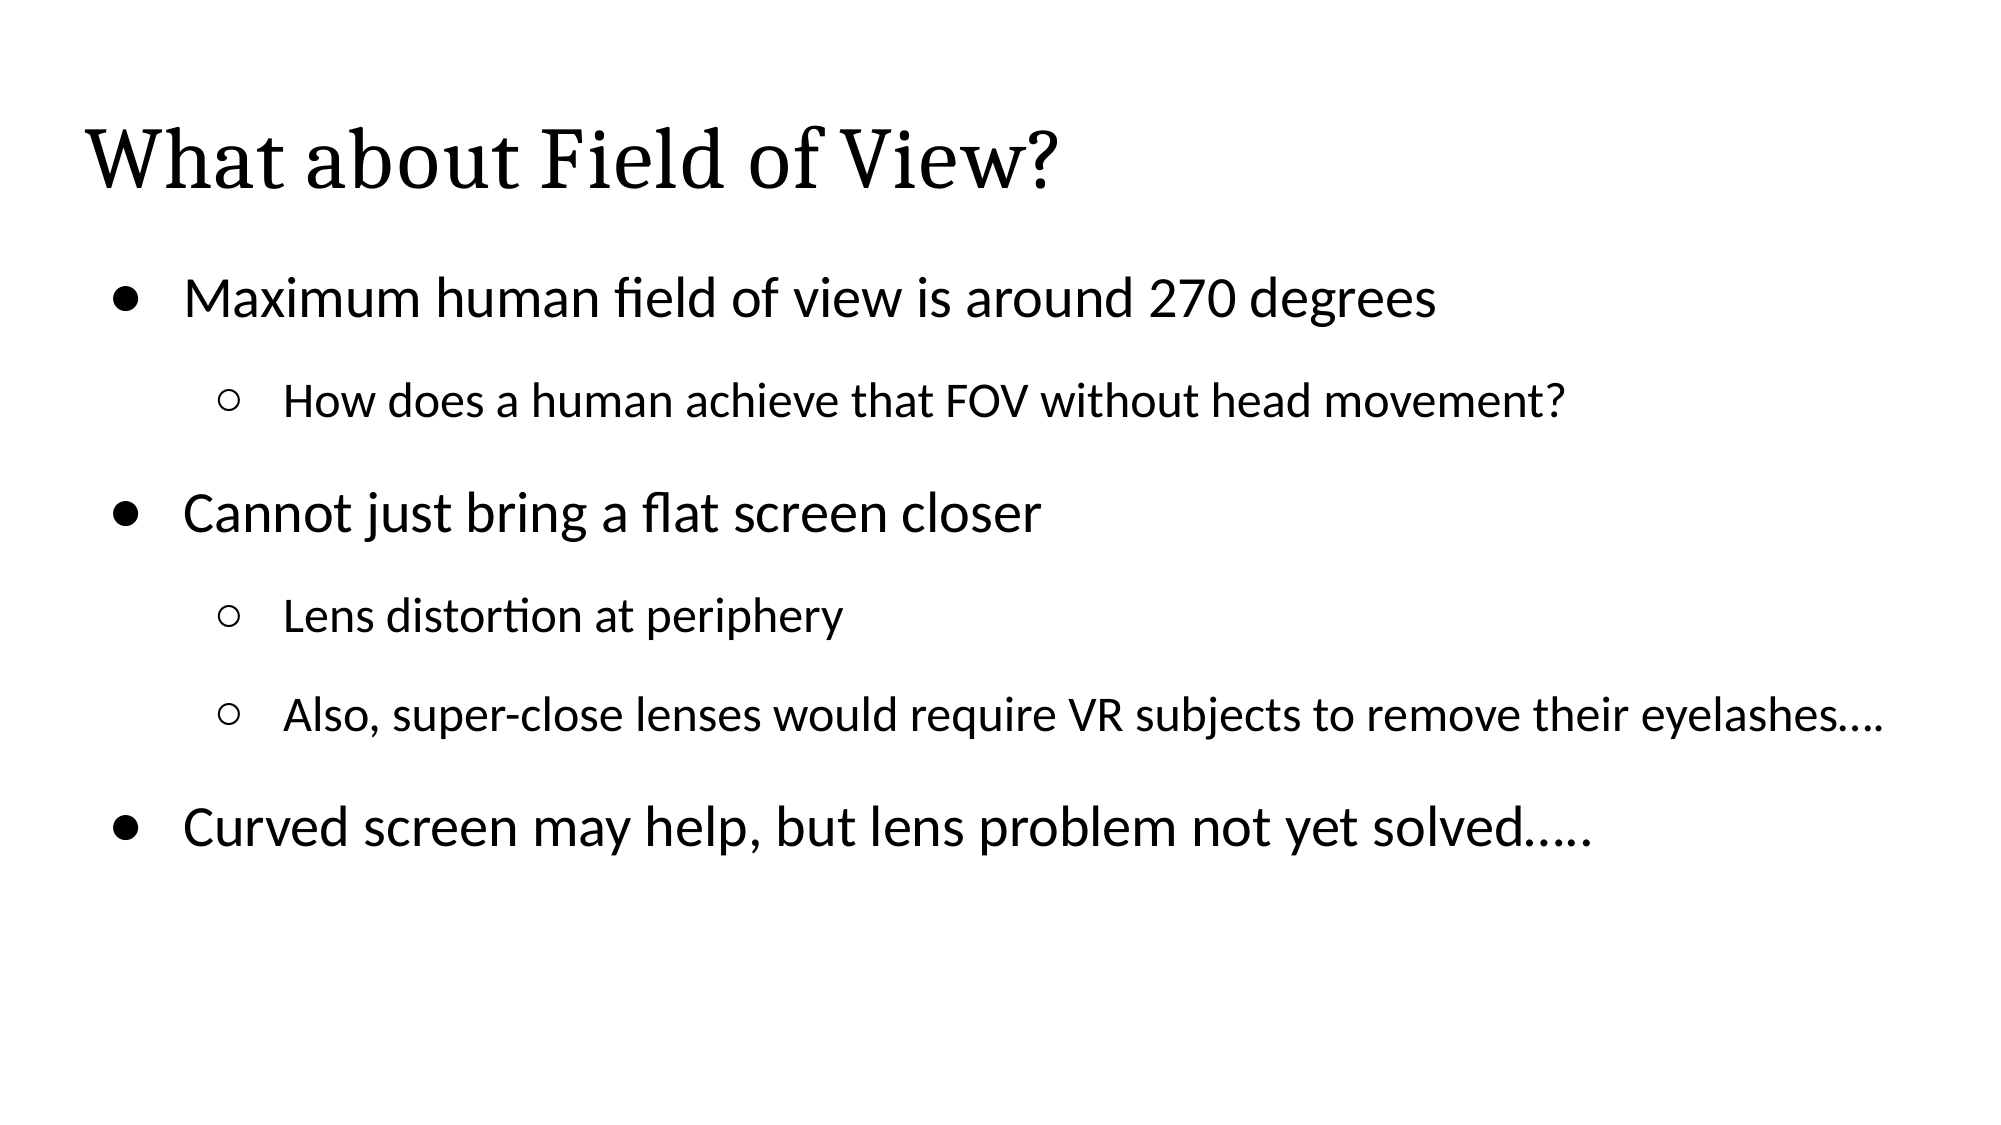

# What about Field of View?
Maximum human field of view is around 270 degrees
How does a human achieve that FOV without head movement?
Cannot just bring a flat screen closer
Lens distortion at periphery
Also, super-close lenses would require VR subjects to remove their eyelashes….
Curved screen may help, but lens problem not yet solved…..